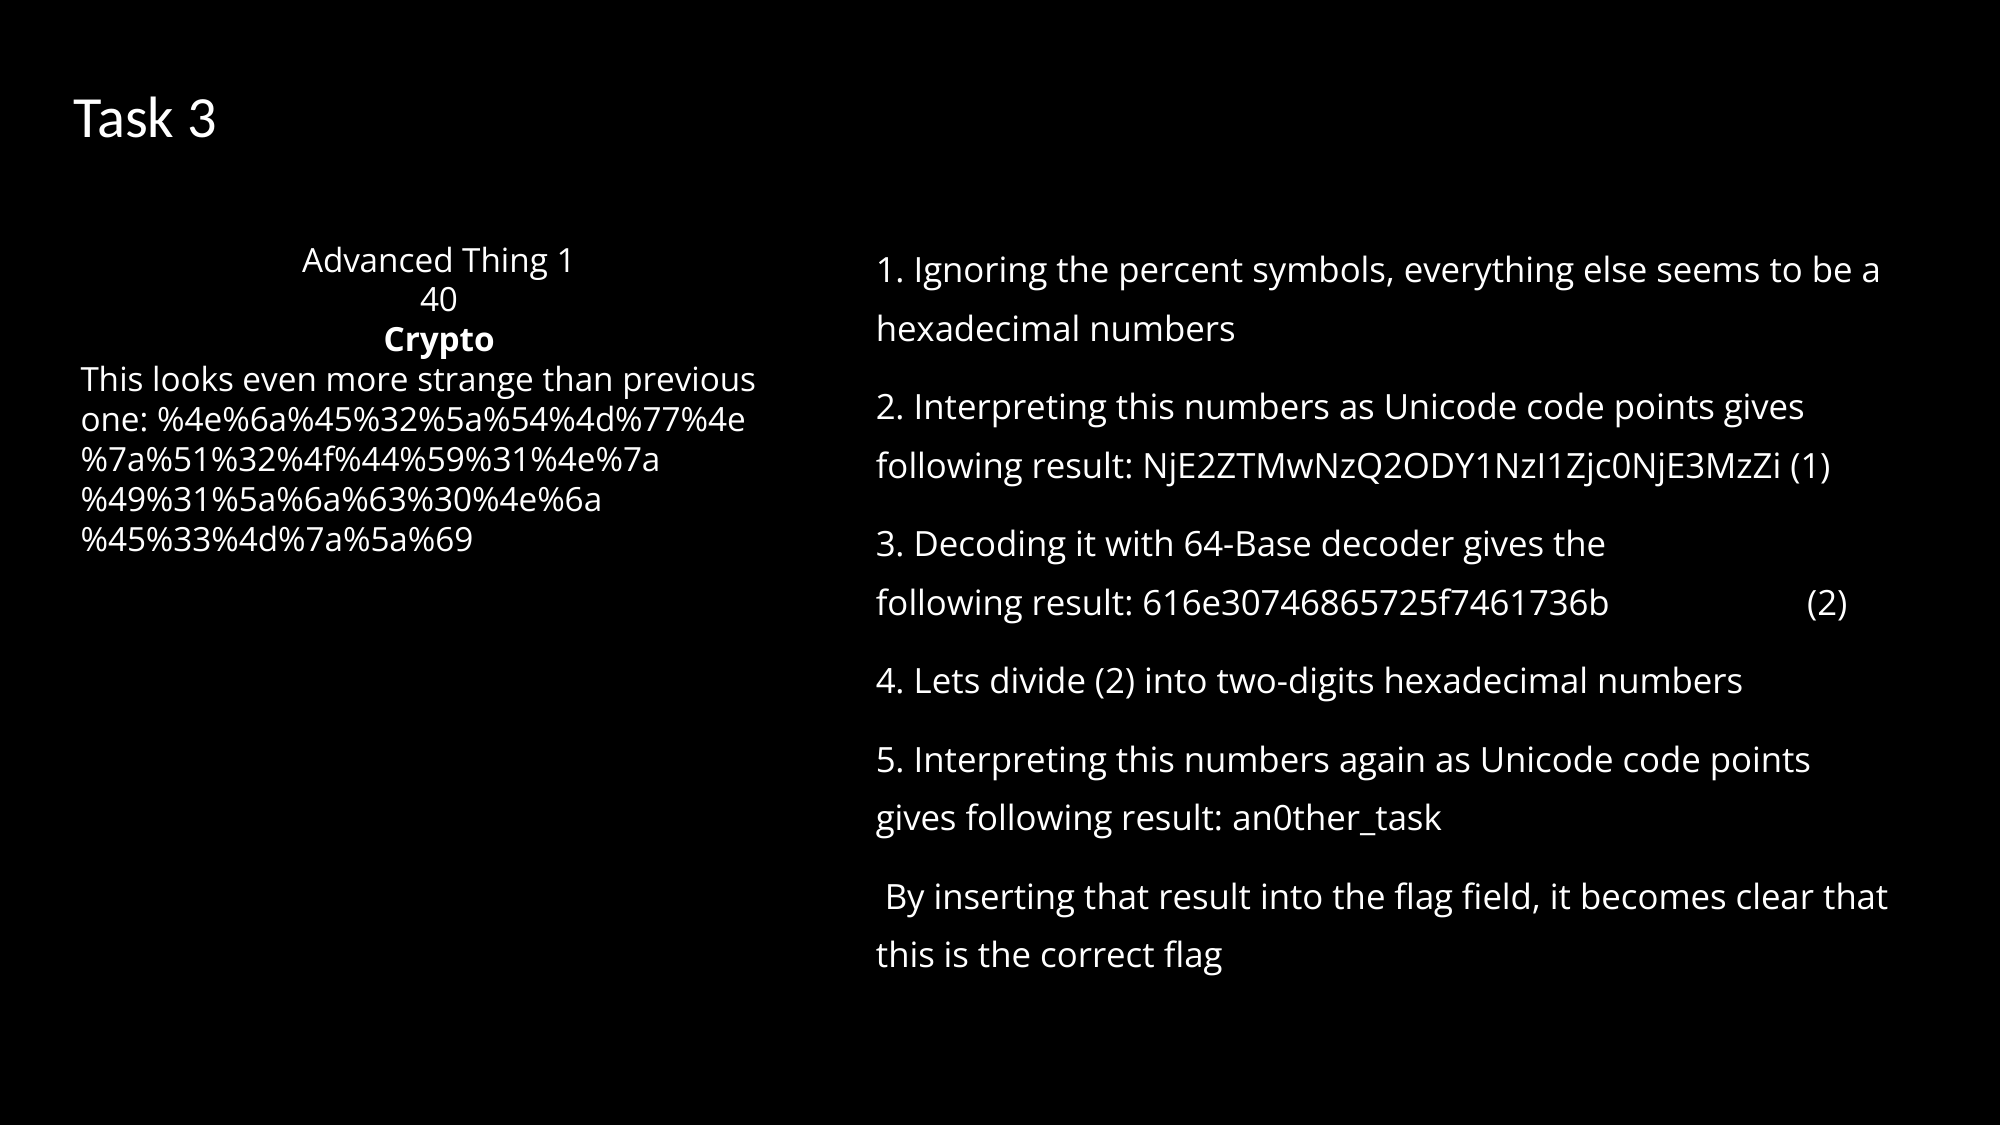

# Task 3
Advanced Thing 1
40
Crypto
This looks even more strange than previous one: %4e%6a%45%32%5a%54%4d%77%4e%7a%51%32%4f%44%59%31%4e%7a%49%31%5a%6a%63%30%4e%6a%45%33%4d%7a%5a%69

1. Ignoring the percent symbols, everything else seems to be a hexadecimal numbers
2. Interpreting this numbers as Unicode code points gives following result: NjE2ZTMwNzQ2ODY1NzI1Zjc0NjE3MzZi (1)
3. Decoding it with 64-Base decoder gives the following result: 616e30746865725f7461736b                      (2)
4. Lets divide (2) into two-digits hexadecimal numbers
5. Interpreting this numbers again as Unicode code points gives following result: an0ther_task
 By inserting that result into the flag field, it becomes clear that this is the correct flag